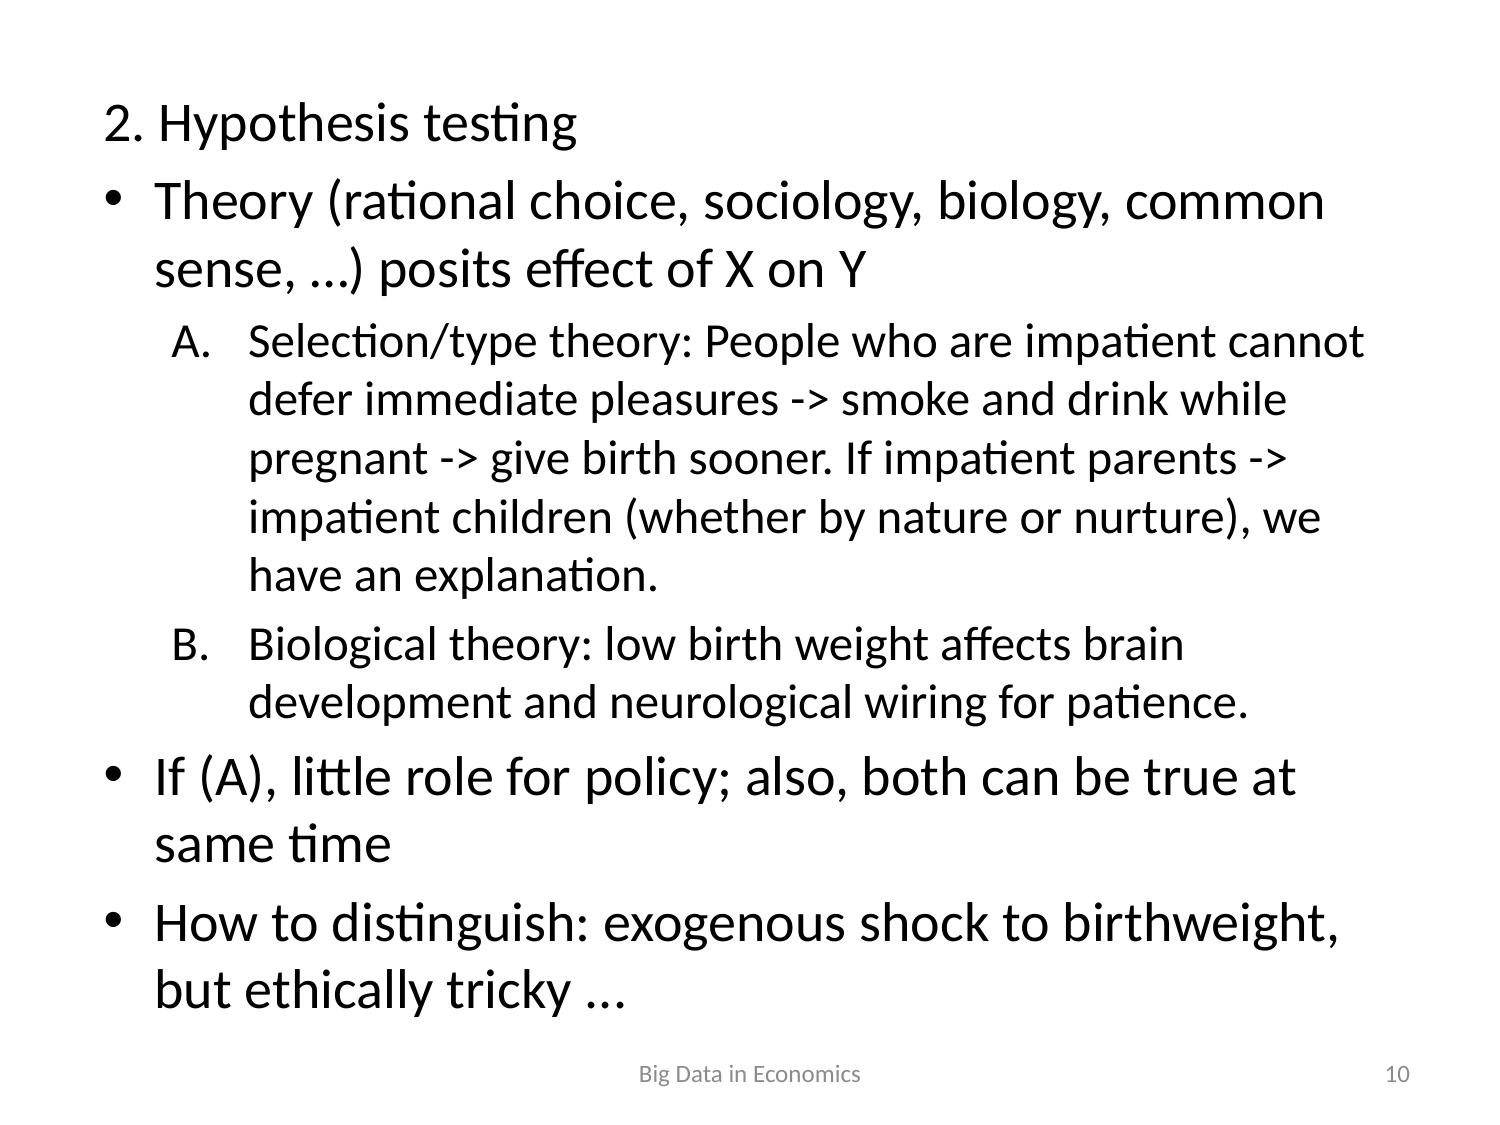

2. Hypothesis testing
Theory (rational choice, sociology, biology, common sense, …) posits effect of X on Y
Selection/type theory: People who are impatient cannot defer immediate pleasures -> smoke and drink while pregnant -> give birth sooner. If impatient parents -> impatient children (whether by nature or nurture), we have an explanation.
Biological theory: low birth weight affects brain development and neurological wiring for patience.
If (A), little role for policy; also, both can be true at same time
How to distinguish: exogenous shock to birthweight, but ethically tricky ...

Big Data in Economics
10